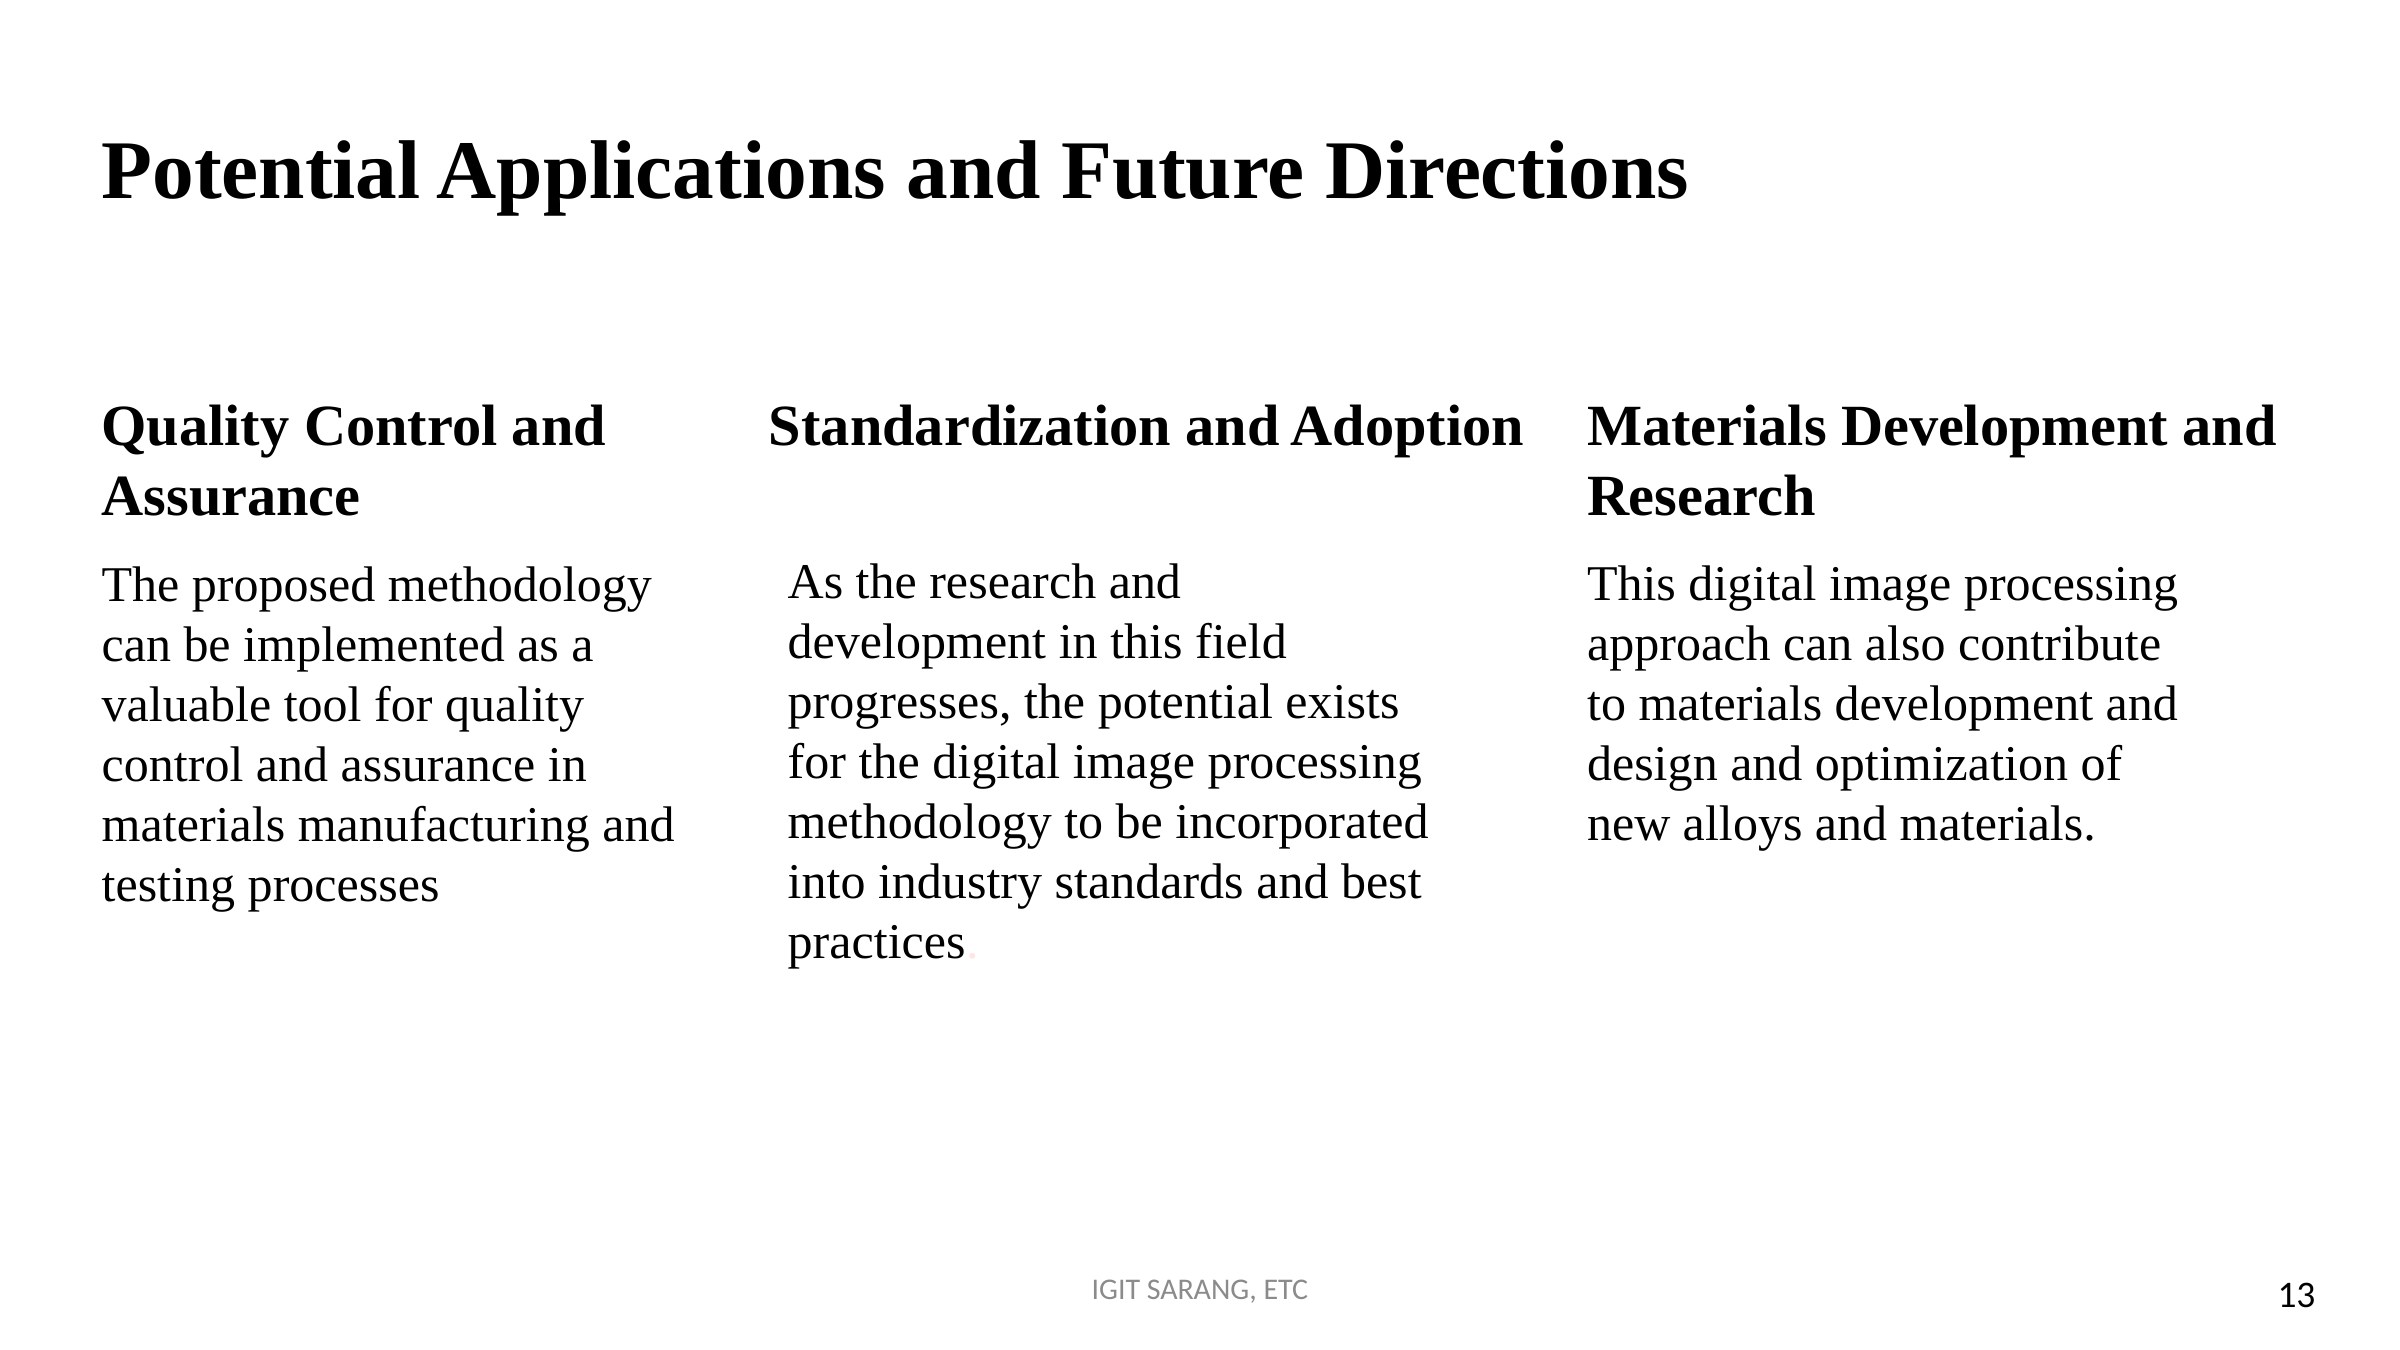

Potential Applications and Future Directions
Quality Control and Assurance
Standardization and Adoption
Materials Development and Research
As the research and development in this field progresses, the potential exists for the digital image processing methodology to be incorporated into industry standards and best practices.
This digital image processing approach can also contribute to materials development and design and optimization of new alloys and materials.
The proposed methodology can be implemented as a valuable tool for quality control and assurance in materials manufacturing and testing processes
Slide-8
IGIT SARANG, ETC
13